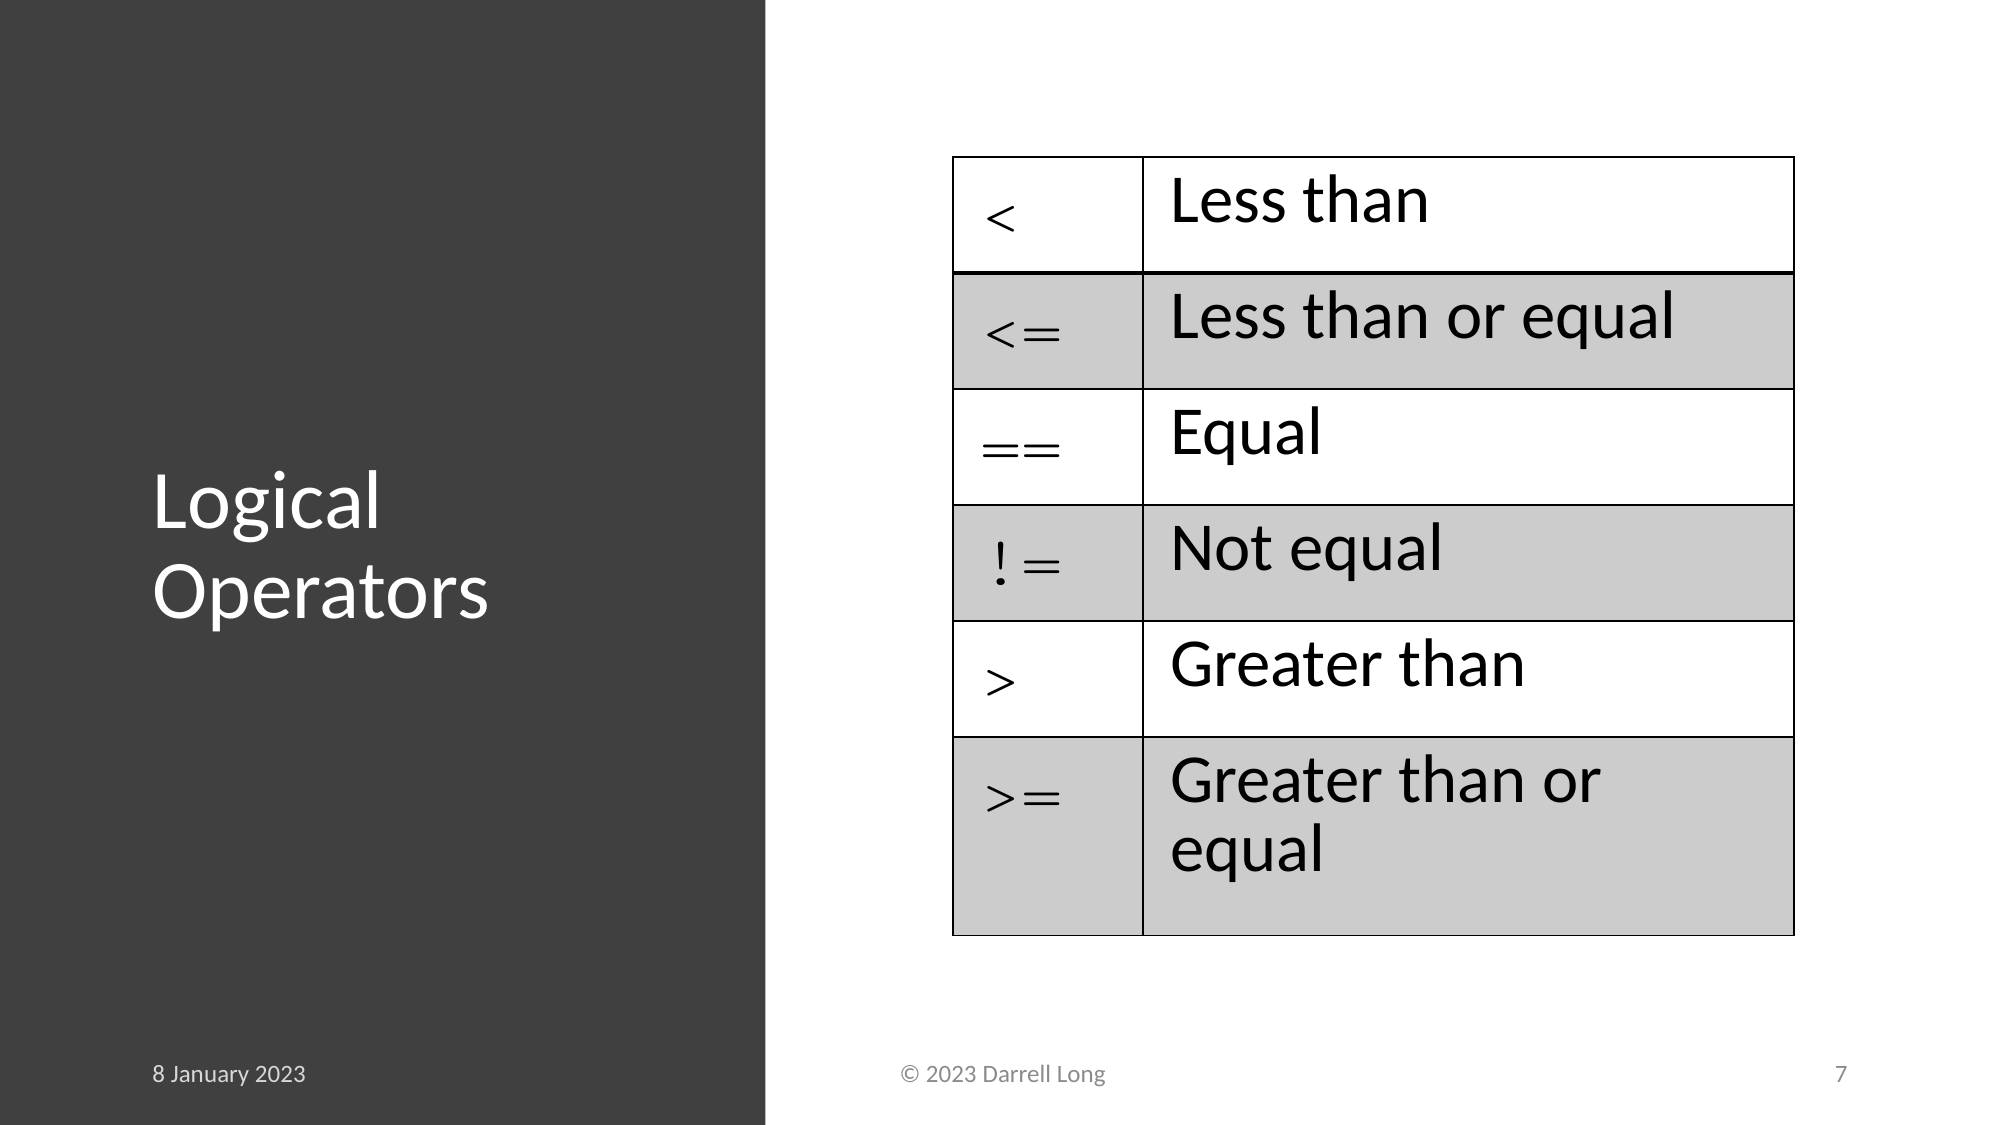

# Logical Operators
| < | Less than |
| --- | --- |
| <= | Less than or equal |
| == | Equal |
| != | Not equal |
| > | Greater than |
| >= | Greater than or equal |
8 January 2023
© 2023 Darrell Long
7